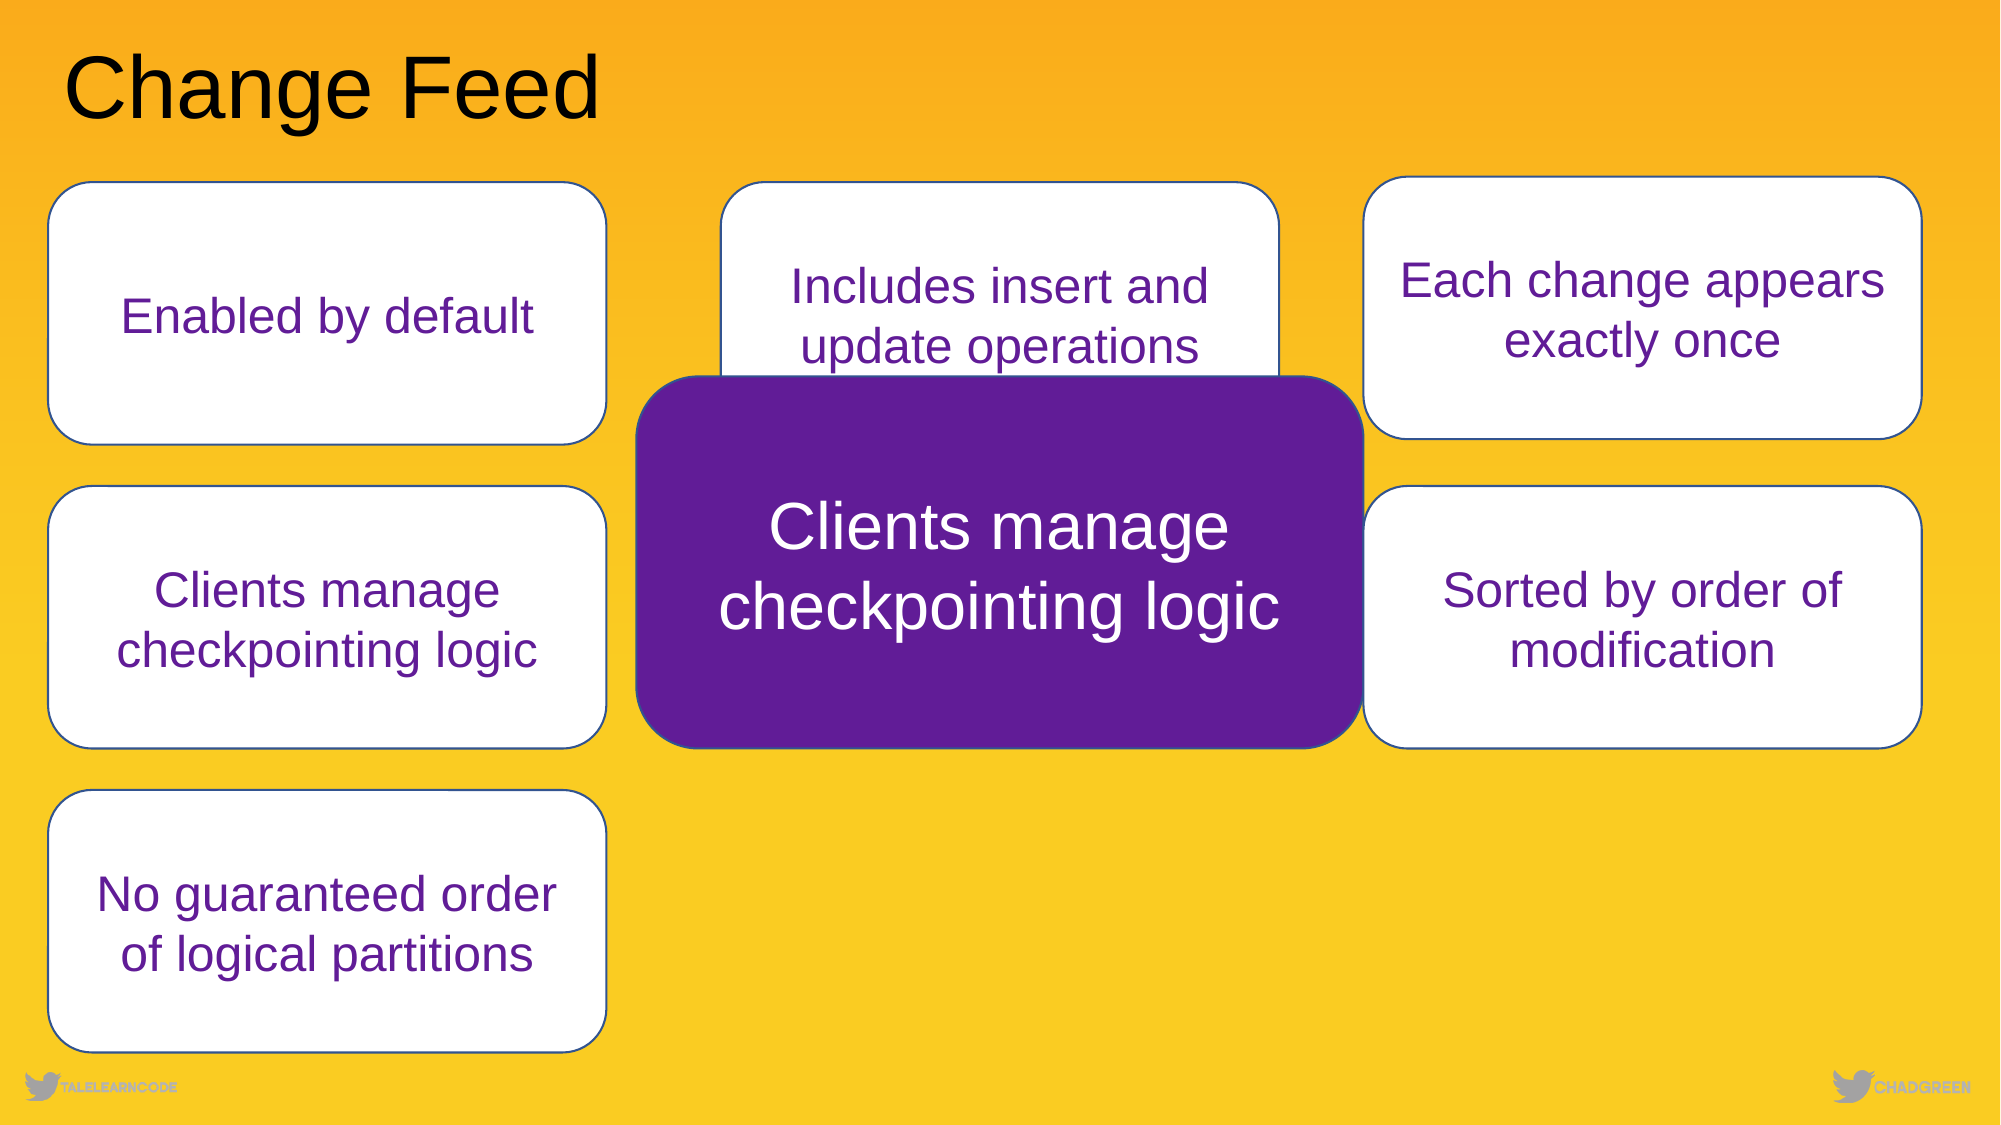

# Change Feed
Each change appears exactly once
Enabled by default
Includes insert and update operations
Clients manage checkpointing logic
Clients manage checkpointing logic
Sorted by order of modification
No guaranteed order of logical partitions